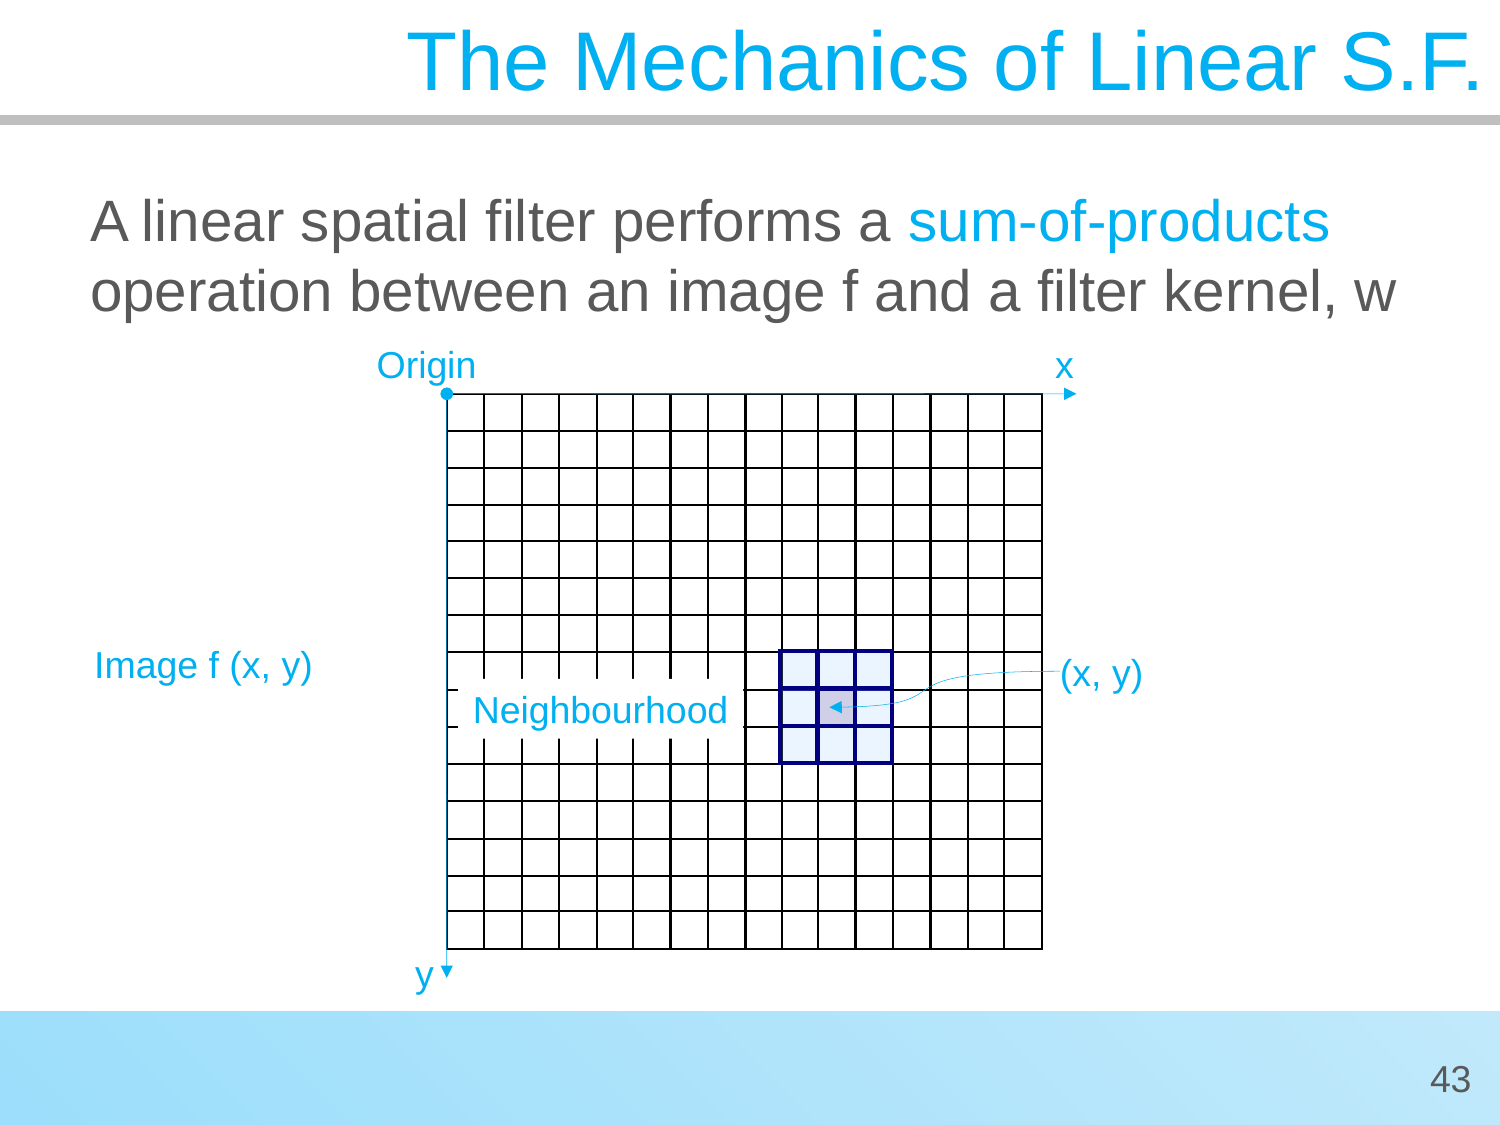

The Mechanics of Linear S.F.

A linear spatial filter performs a sum-of-products operation between an image f and a filter kernel, w
Origin
x

Image f (x, y)
(x, y)

Neighbourhood

y